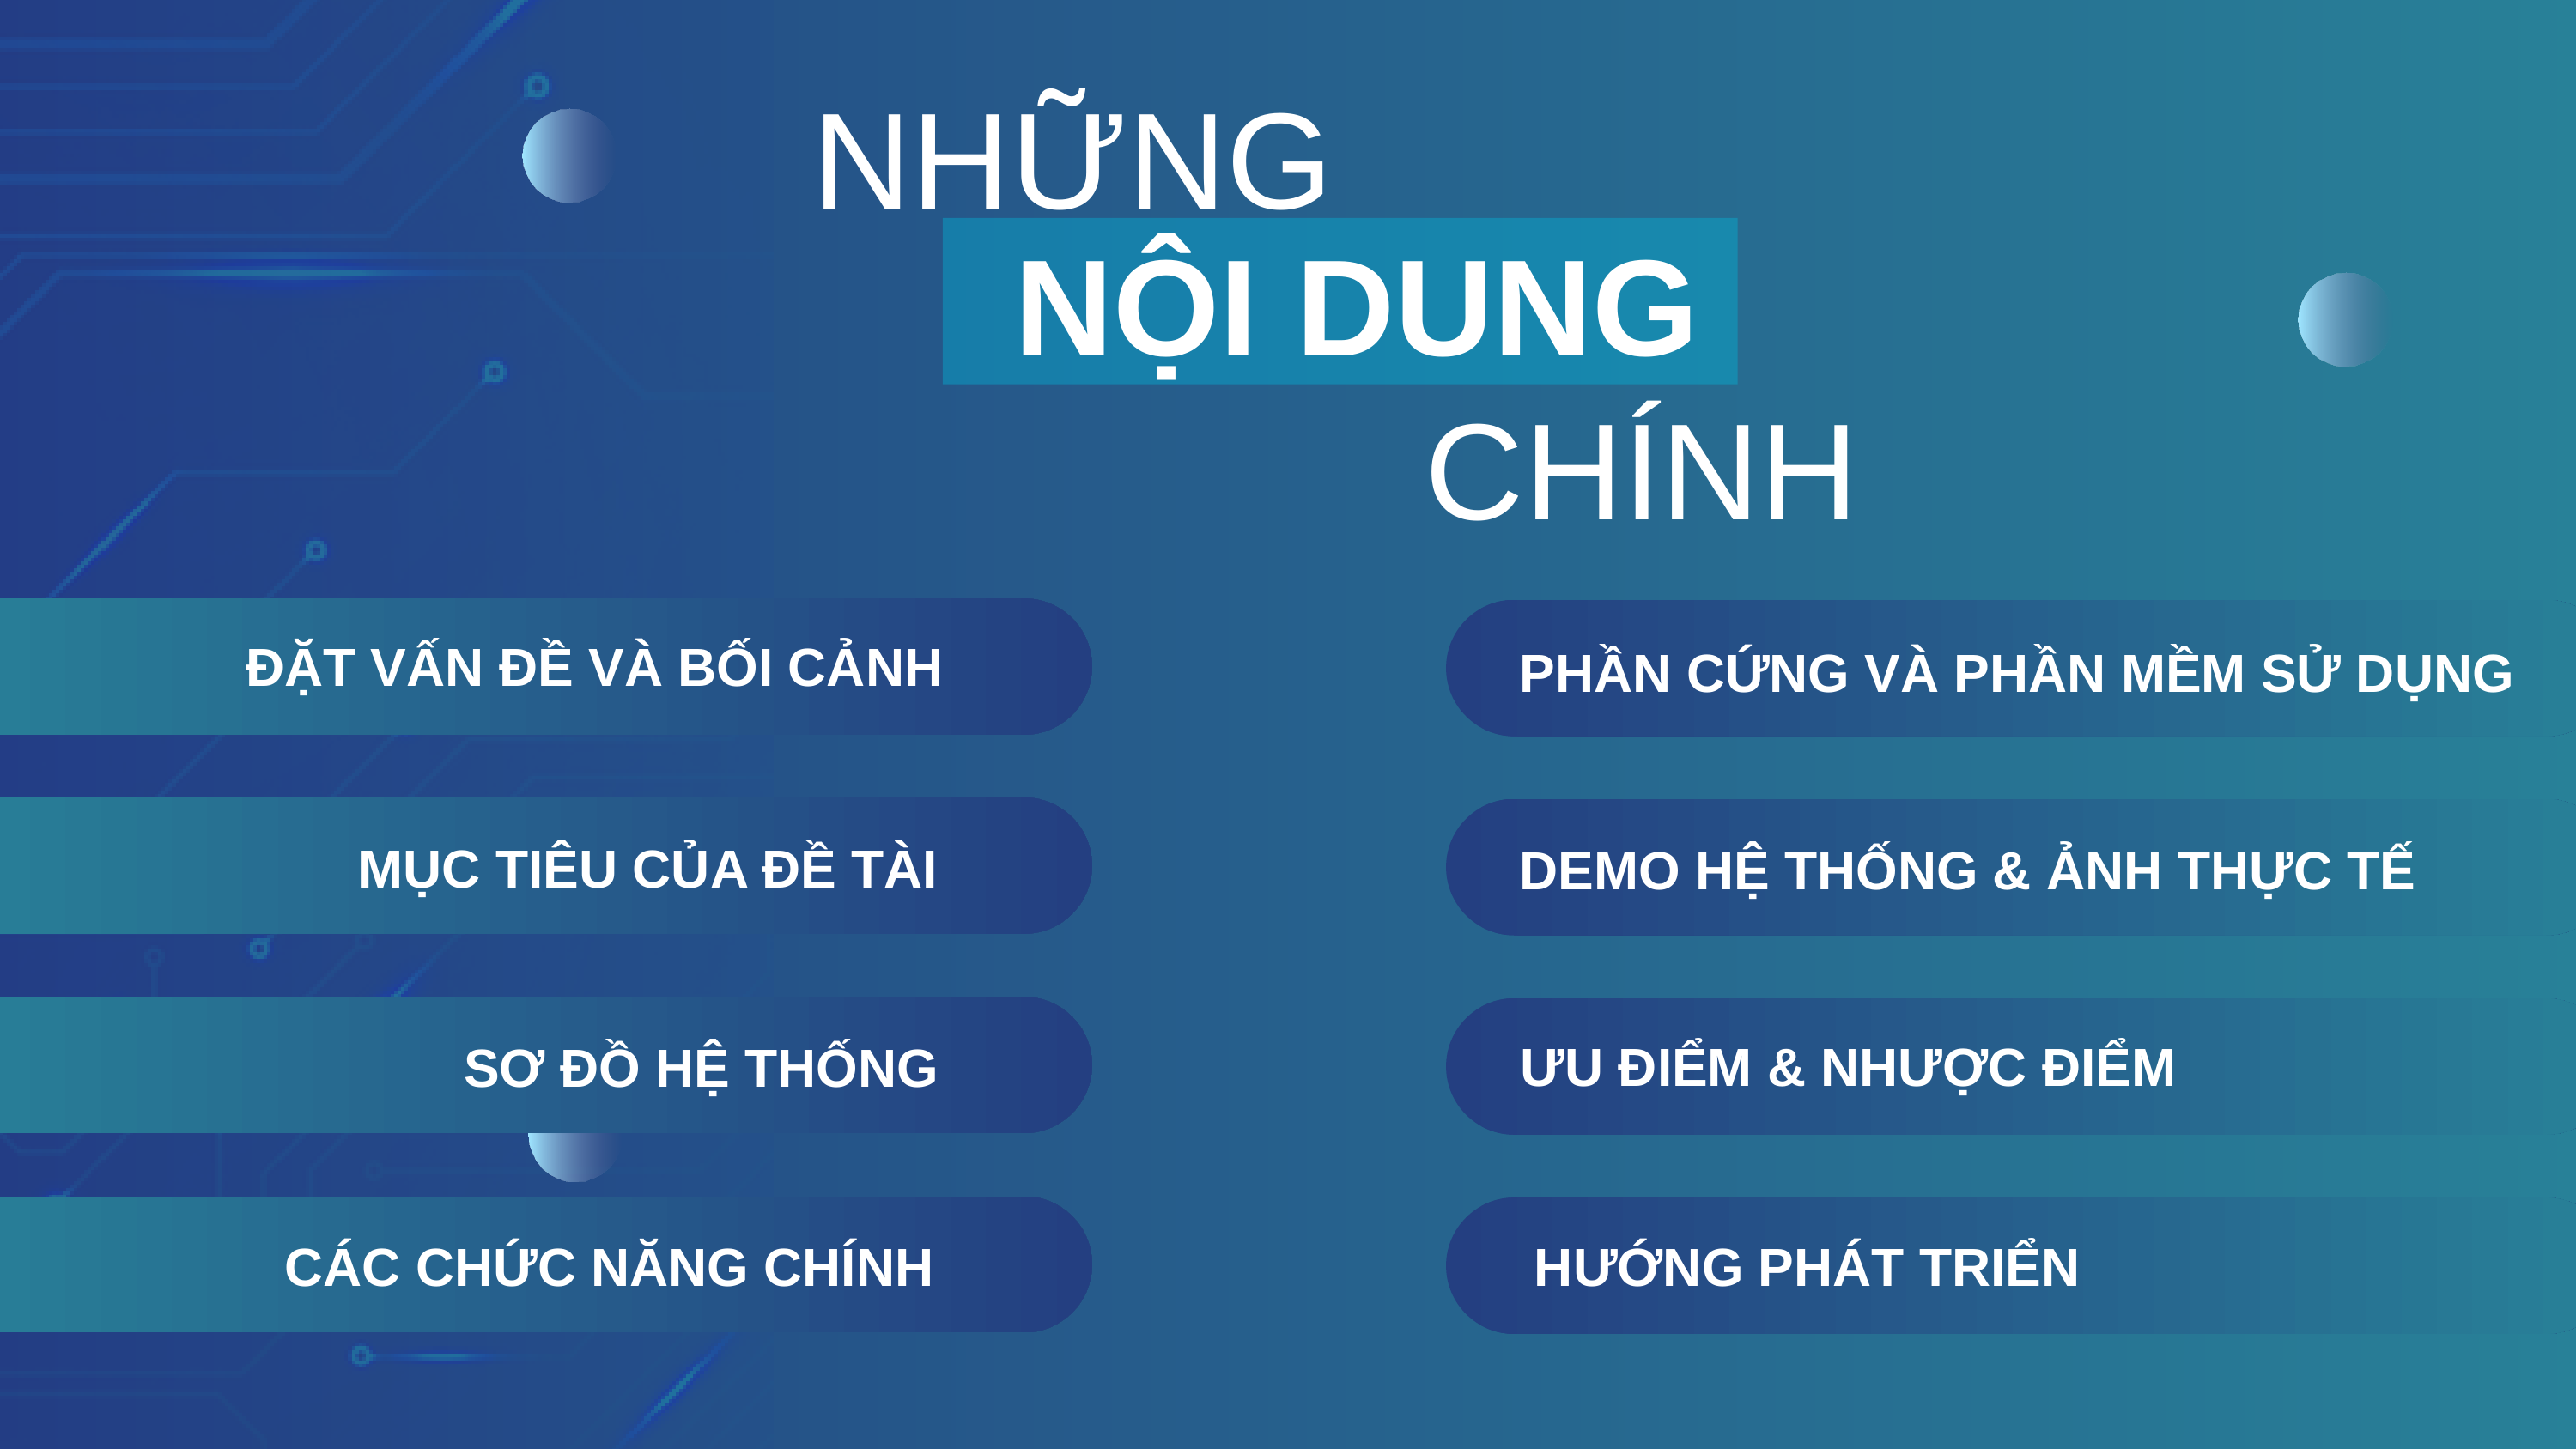

NHỮNG

  NỘI DUNG

CHÍNH

ĐẶT VẤN ĐỀ VÀ BỐI CẢNH
PHẦN CỨNG VÀ PHẦN MỀM SỬ DỤNG

MỤC TIÊU CỦA ĐỀ TÀI
DEMO HỆ THỐNG & ẢNH THỰC TẾ

ƯU ĐIỂM & NHƯỢC ĐIỂM
SƠ ĐỒ HỆ THỐNG

CÁC CHỨC NĂNG CHÍNH
 HƯỚNG PHÁT TRIỂN